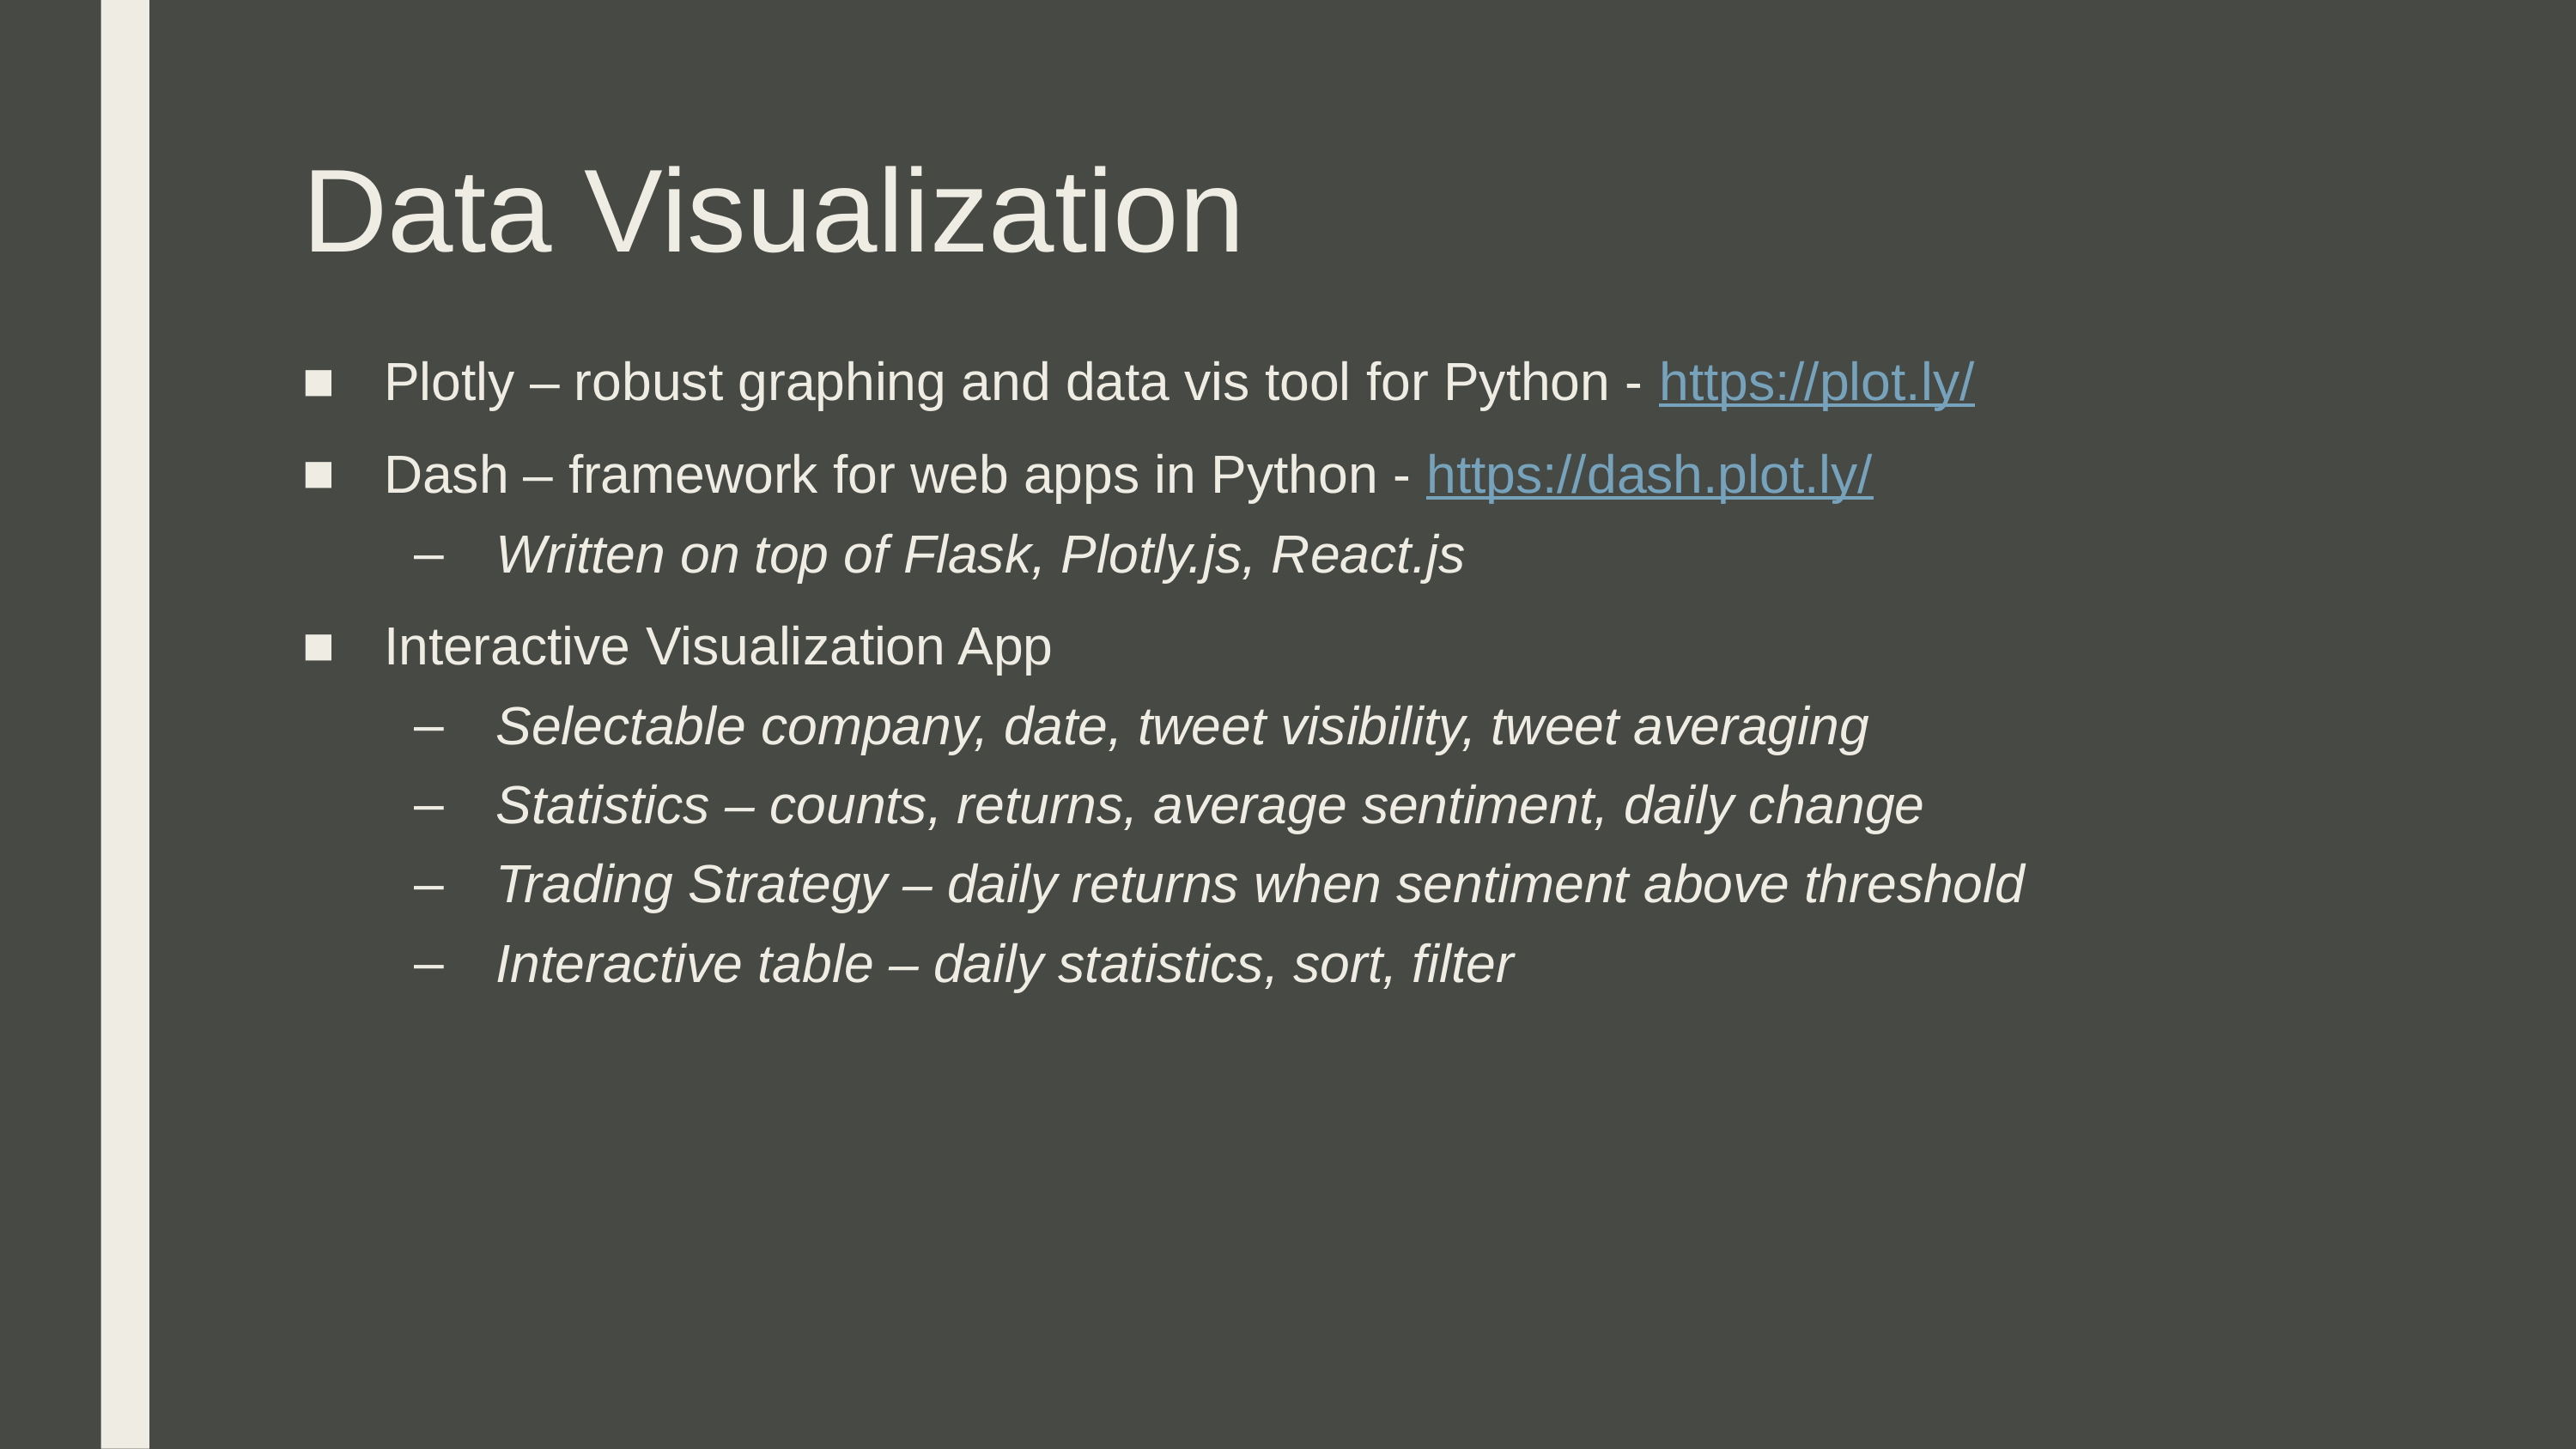

# Data Visualization
Plotly – robust graphing and data vis tool for Python - https://plot.ly/
Dash – framework for web apps in Python - https://dash.plot.ly/
Written on top of Flask, Plotly.js, React.js
Interactive Visualization App
Selectable company, date, tweet visibility, tweet averaging
Statistics – counts, returns, average sentiment, daily change
Trading Strategy – daily returns when sentiment above threshold
Interactive table – daily statistics, sort, filter